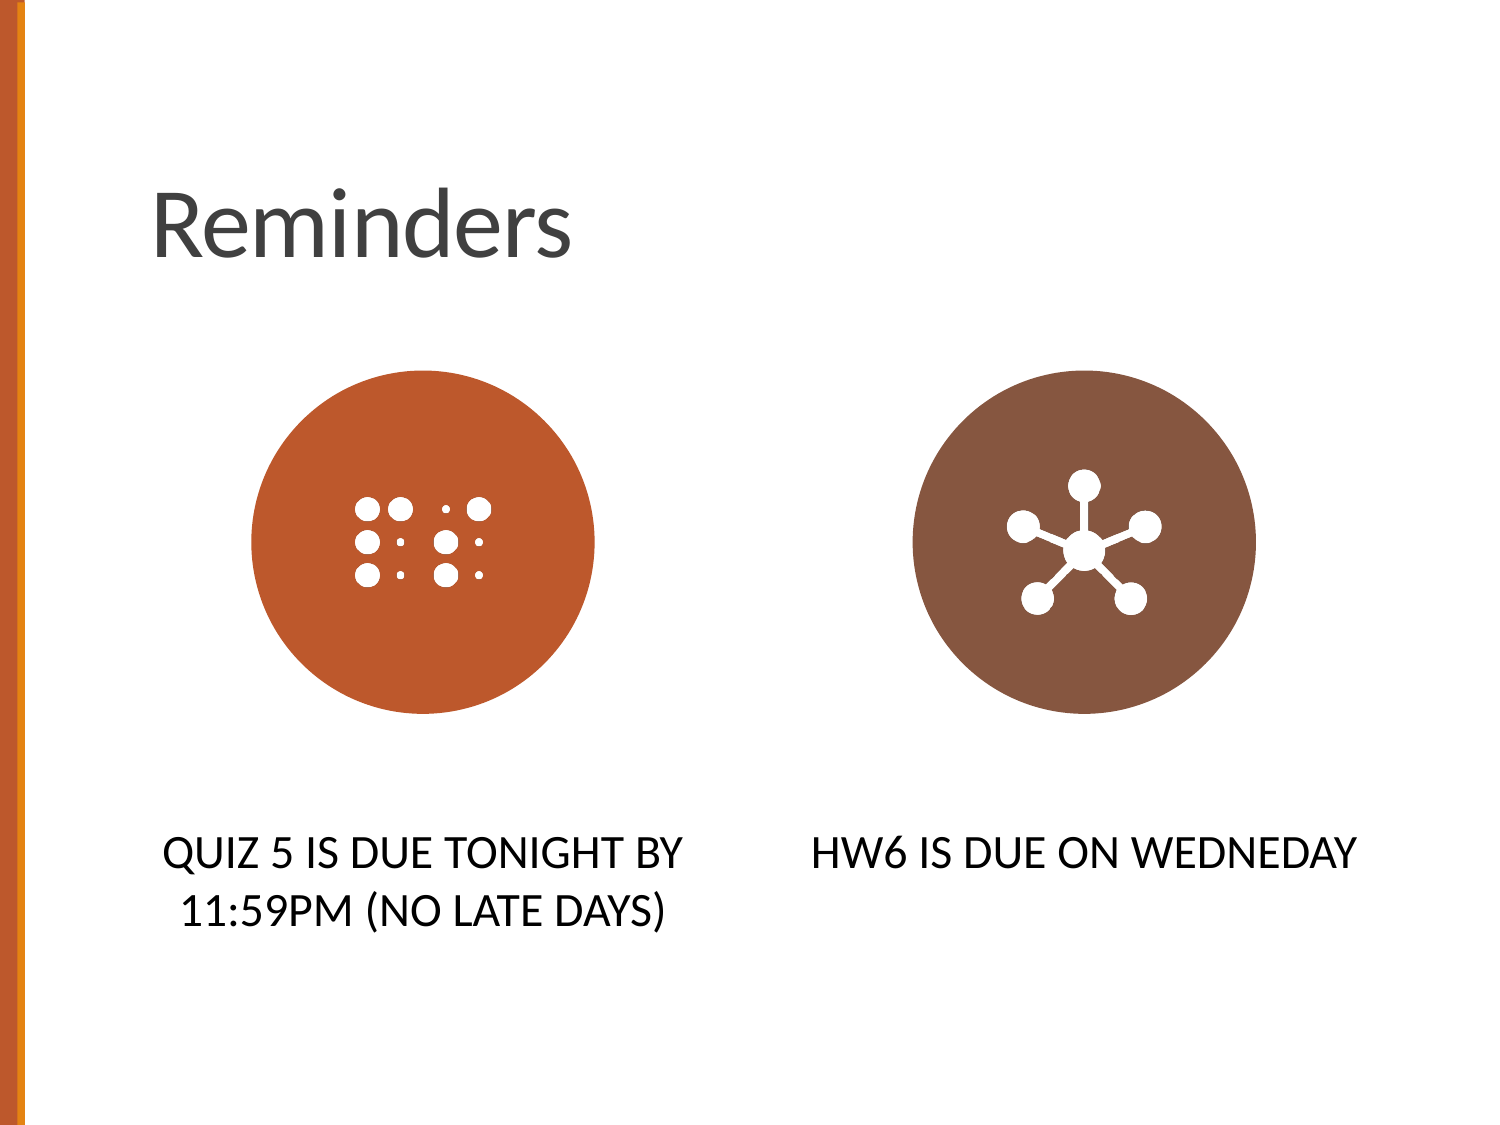

# Reminders
Quiz 5 is due Tonight by 11:59pm (no late days)
HW6 is due on Wedneday